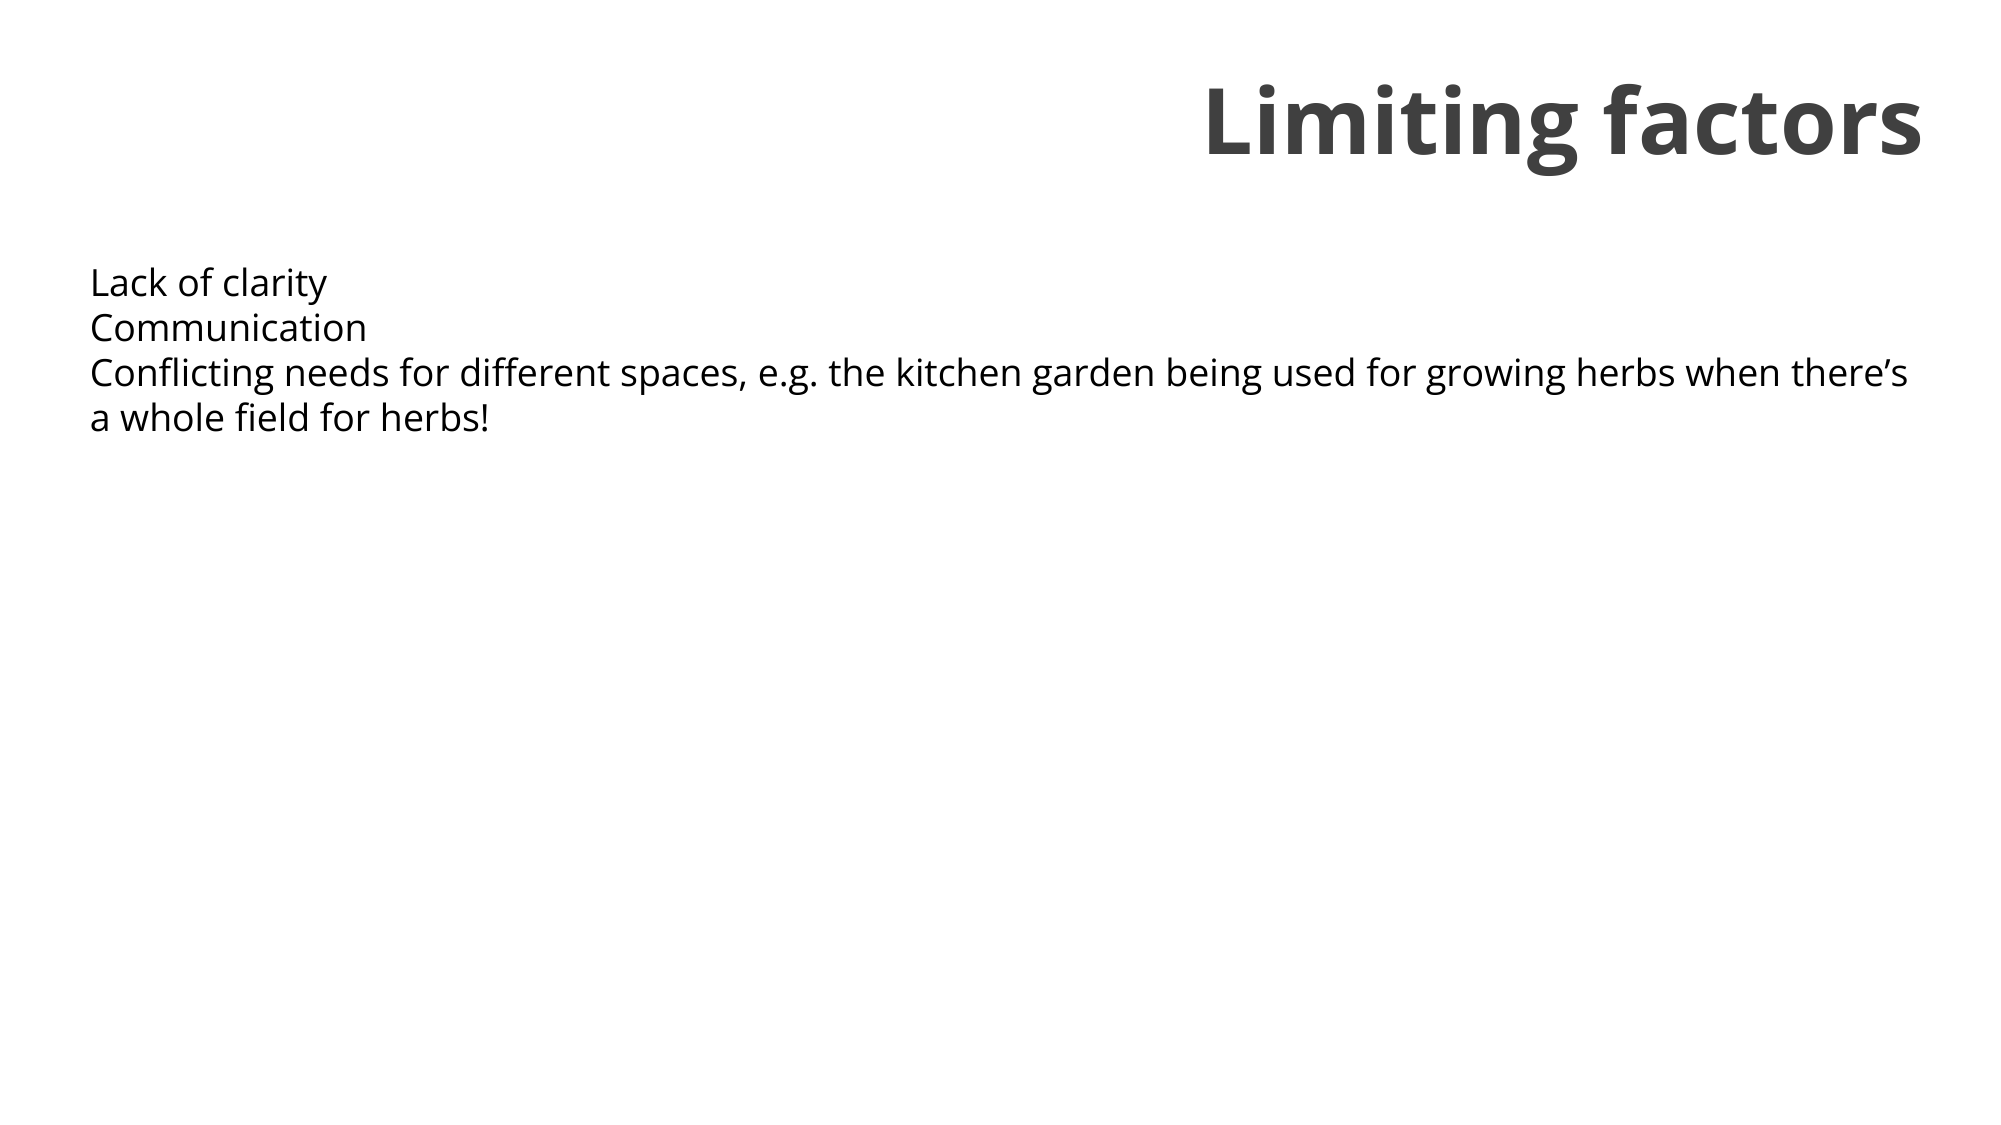

Limiting factors
Lack of clarity
Communication
Conflicting needs for different spaces, e.g. the kitchen garden being used for growing herbs when there’s a whole field for herbs!